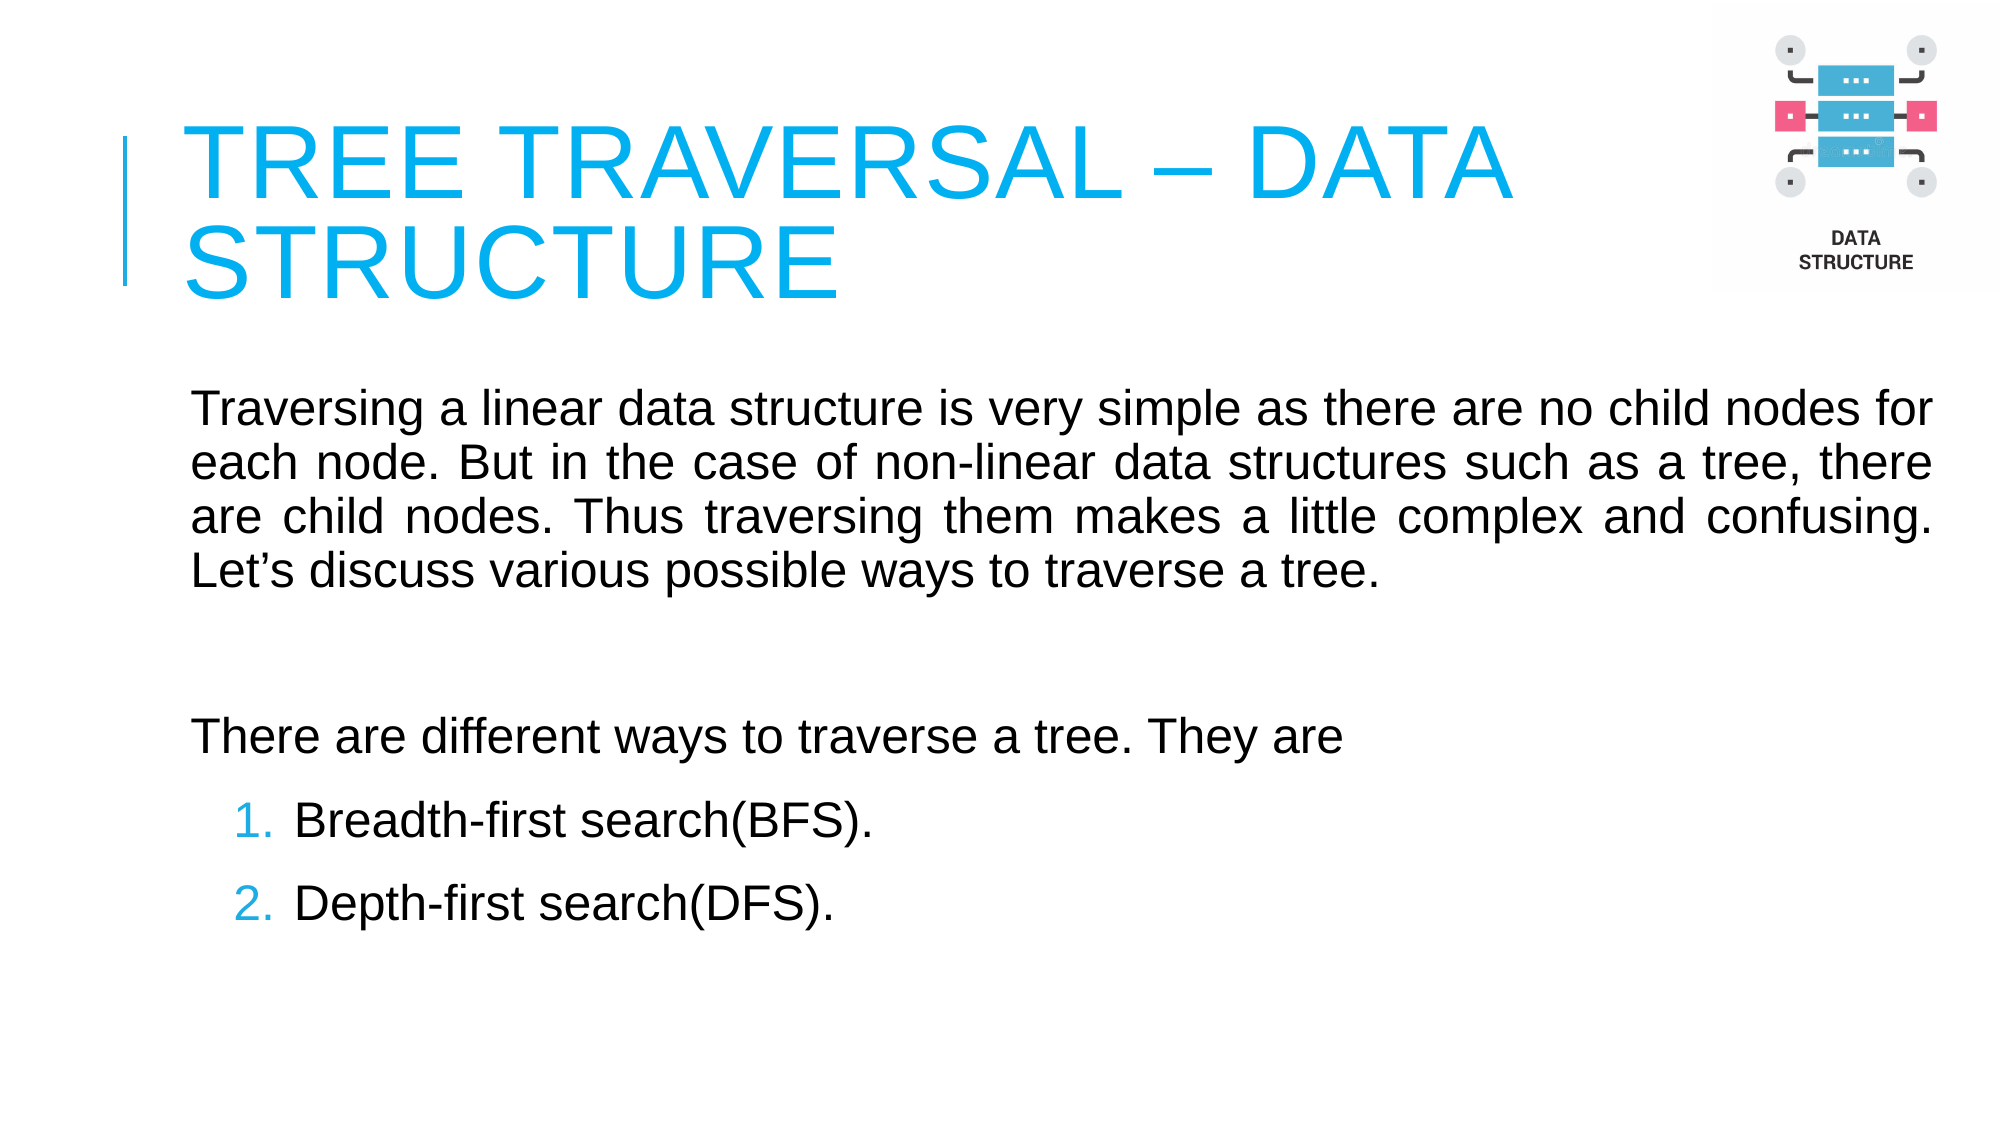

# TREE TRAVERSAL – DATA STRUCTURE
Traversing a linear data structure is very simple as there are no child nodes for each node. But in the case of non-linear data structures such as a tree, there are child nodes. Thus traversing them makes a little complex and confusing. Let’s discuss various possible ways to traverse a tree.

There are different ways to traverse a tree. They are
Breadth-first search(BFS).
Depth-first search(DFS).